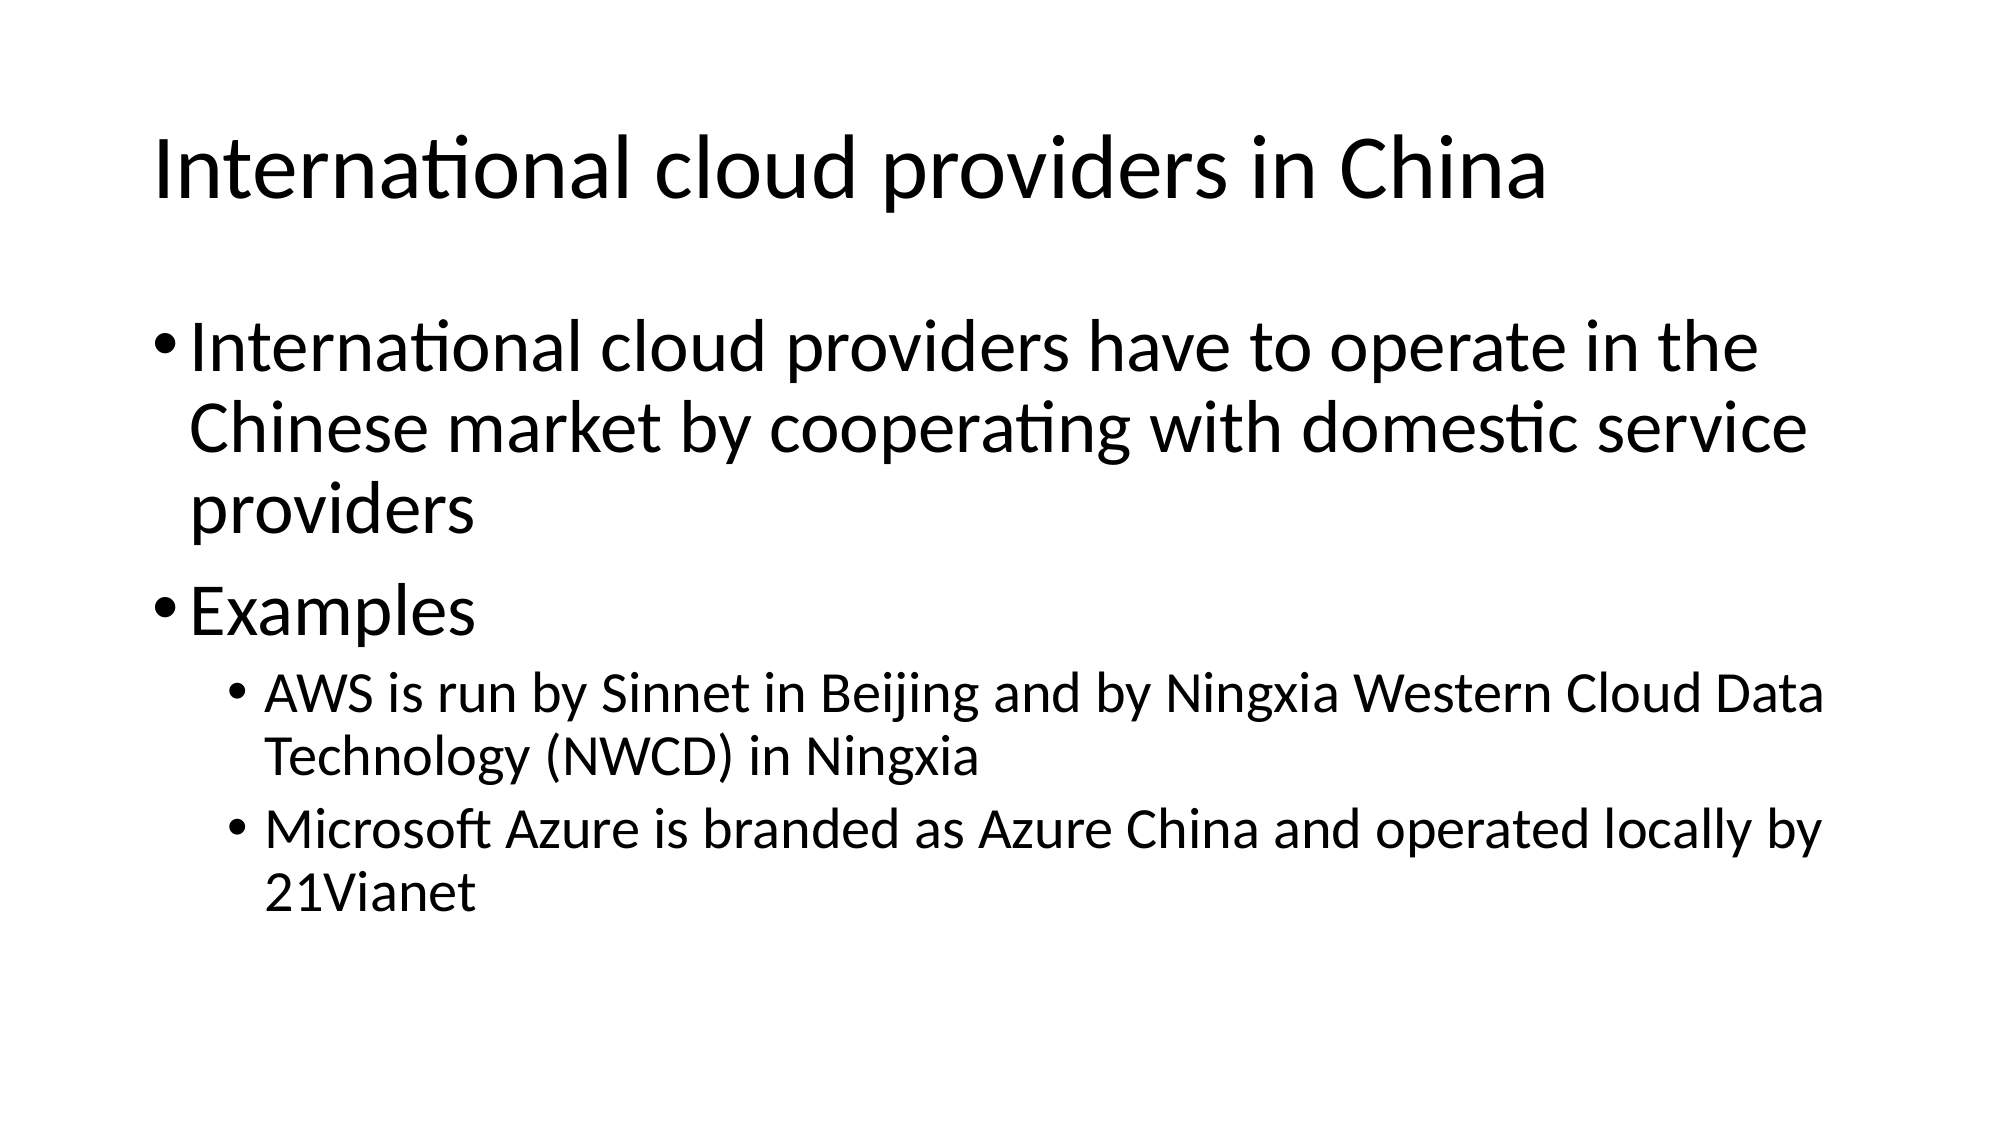

# International cloud providers in China
International cloud providers have to operate in the Chinese market by cooperating with domestic service providers
Examples
AWS is run by Sinnet in Beijing and by Ningxia Western Cloud Data Technology (NWCD) in Ningxia
Microsoft Azure is branded as Azure China and operated locally by 21Vianet